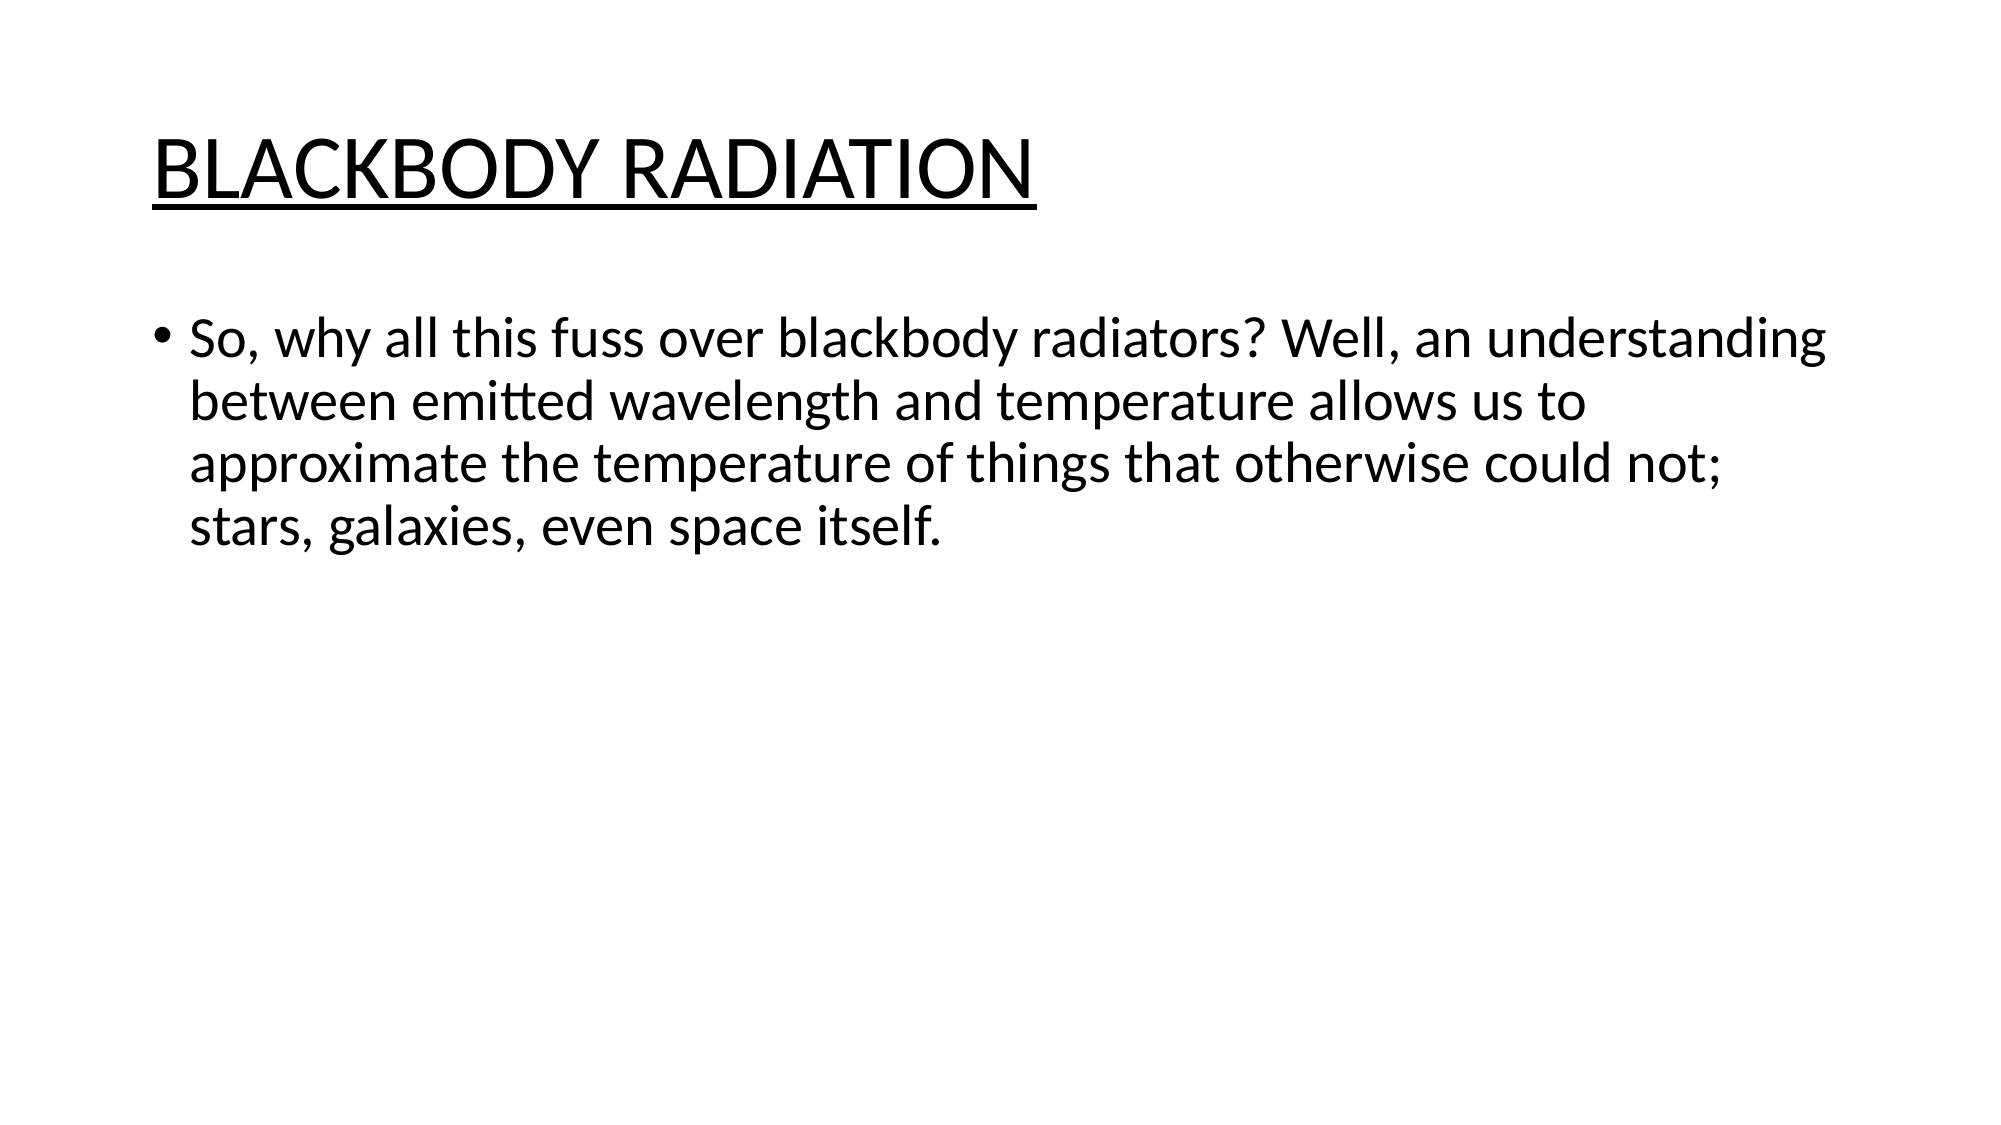

# BLACKBODY RADIATION
So, why all this fuss over blackbody radiators? Well, an understanding between emitted wavelength and temperature allows us to approximate the temperature of things that otherwise could not; stars, galaxies, even space itself.